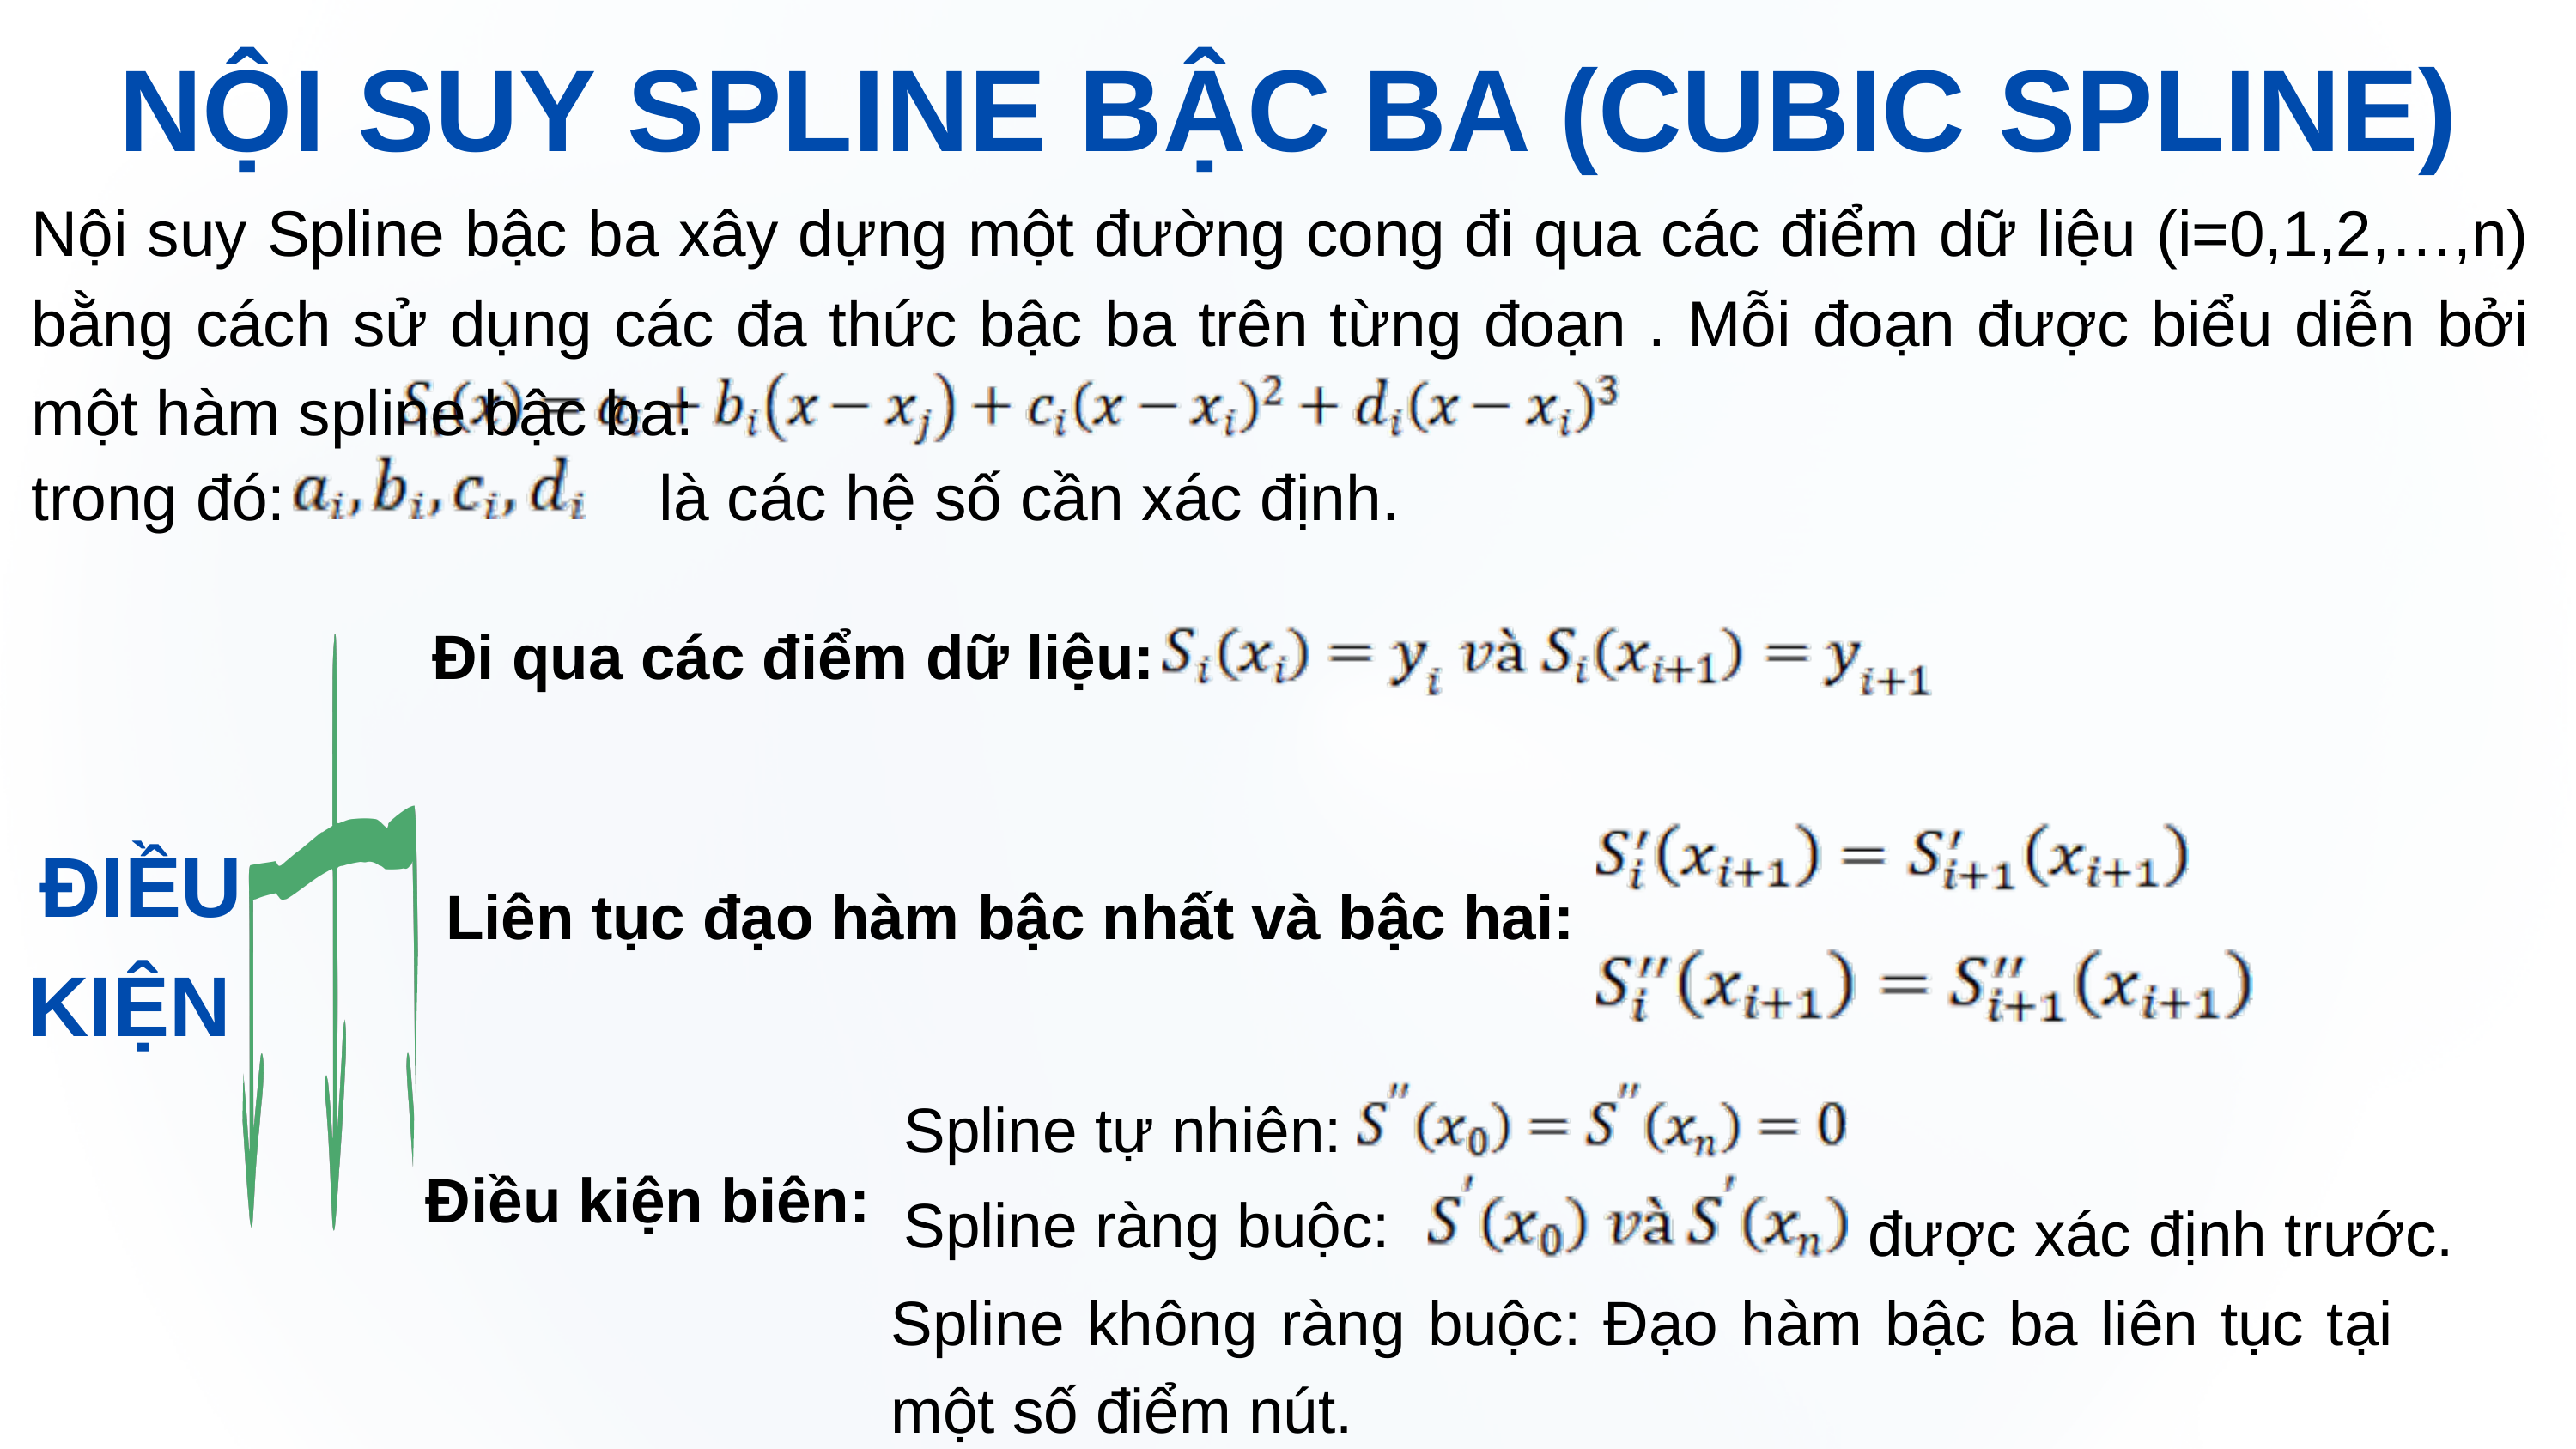

NỘI SUY SPLINE BẬC BA (CUBIC SPLINE)
Nội suy Spline bậc ba xây dựng một đường cong đi qua các điểm dữ liệu (i=0,1,2,…,n) bằng cách sử dụng các đa thức bậc ba trên từng đoạn . Mỗi đoạn được biểu diễn bởi một hàm spline bậc ba:

trong đó:                     là các hệ số cần xác định.
Đi qua các điểm dữ liệu:

ĐIỀU KIỆN

Liên tục đạo hàm bậc nhất và bậc hai:

     Spline tự nhiên:
Điều kiện biên:

     Spline ràng buộc:
được xác định trước.
Spline không ràng buộc: Đạo hàm bậc ba liên tục tại        một số điểm nút.